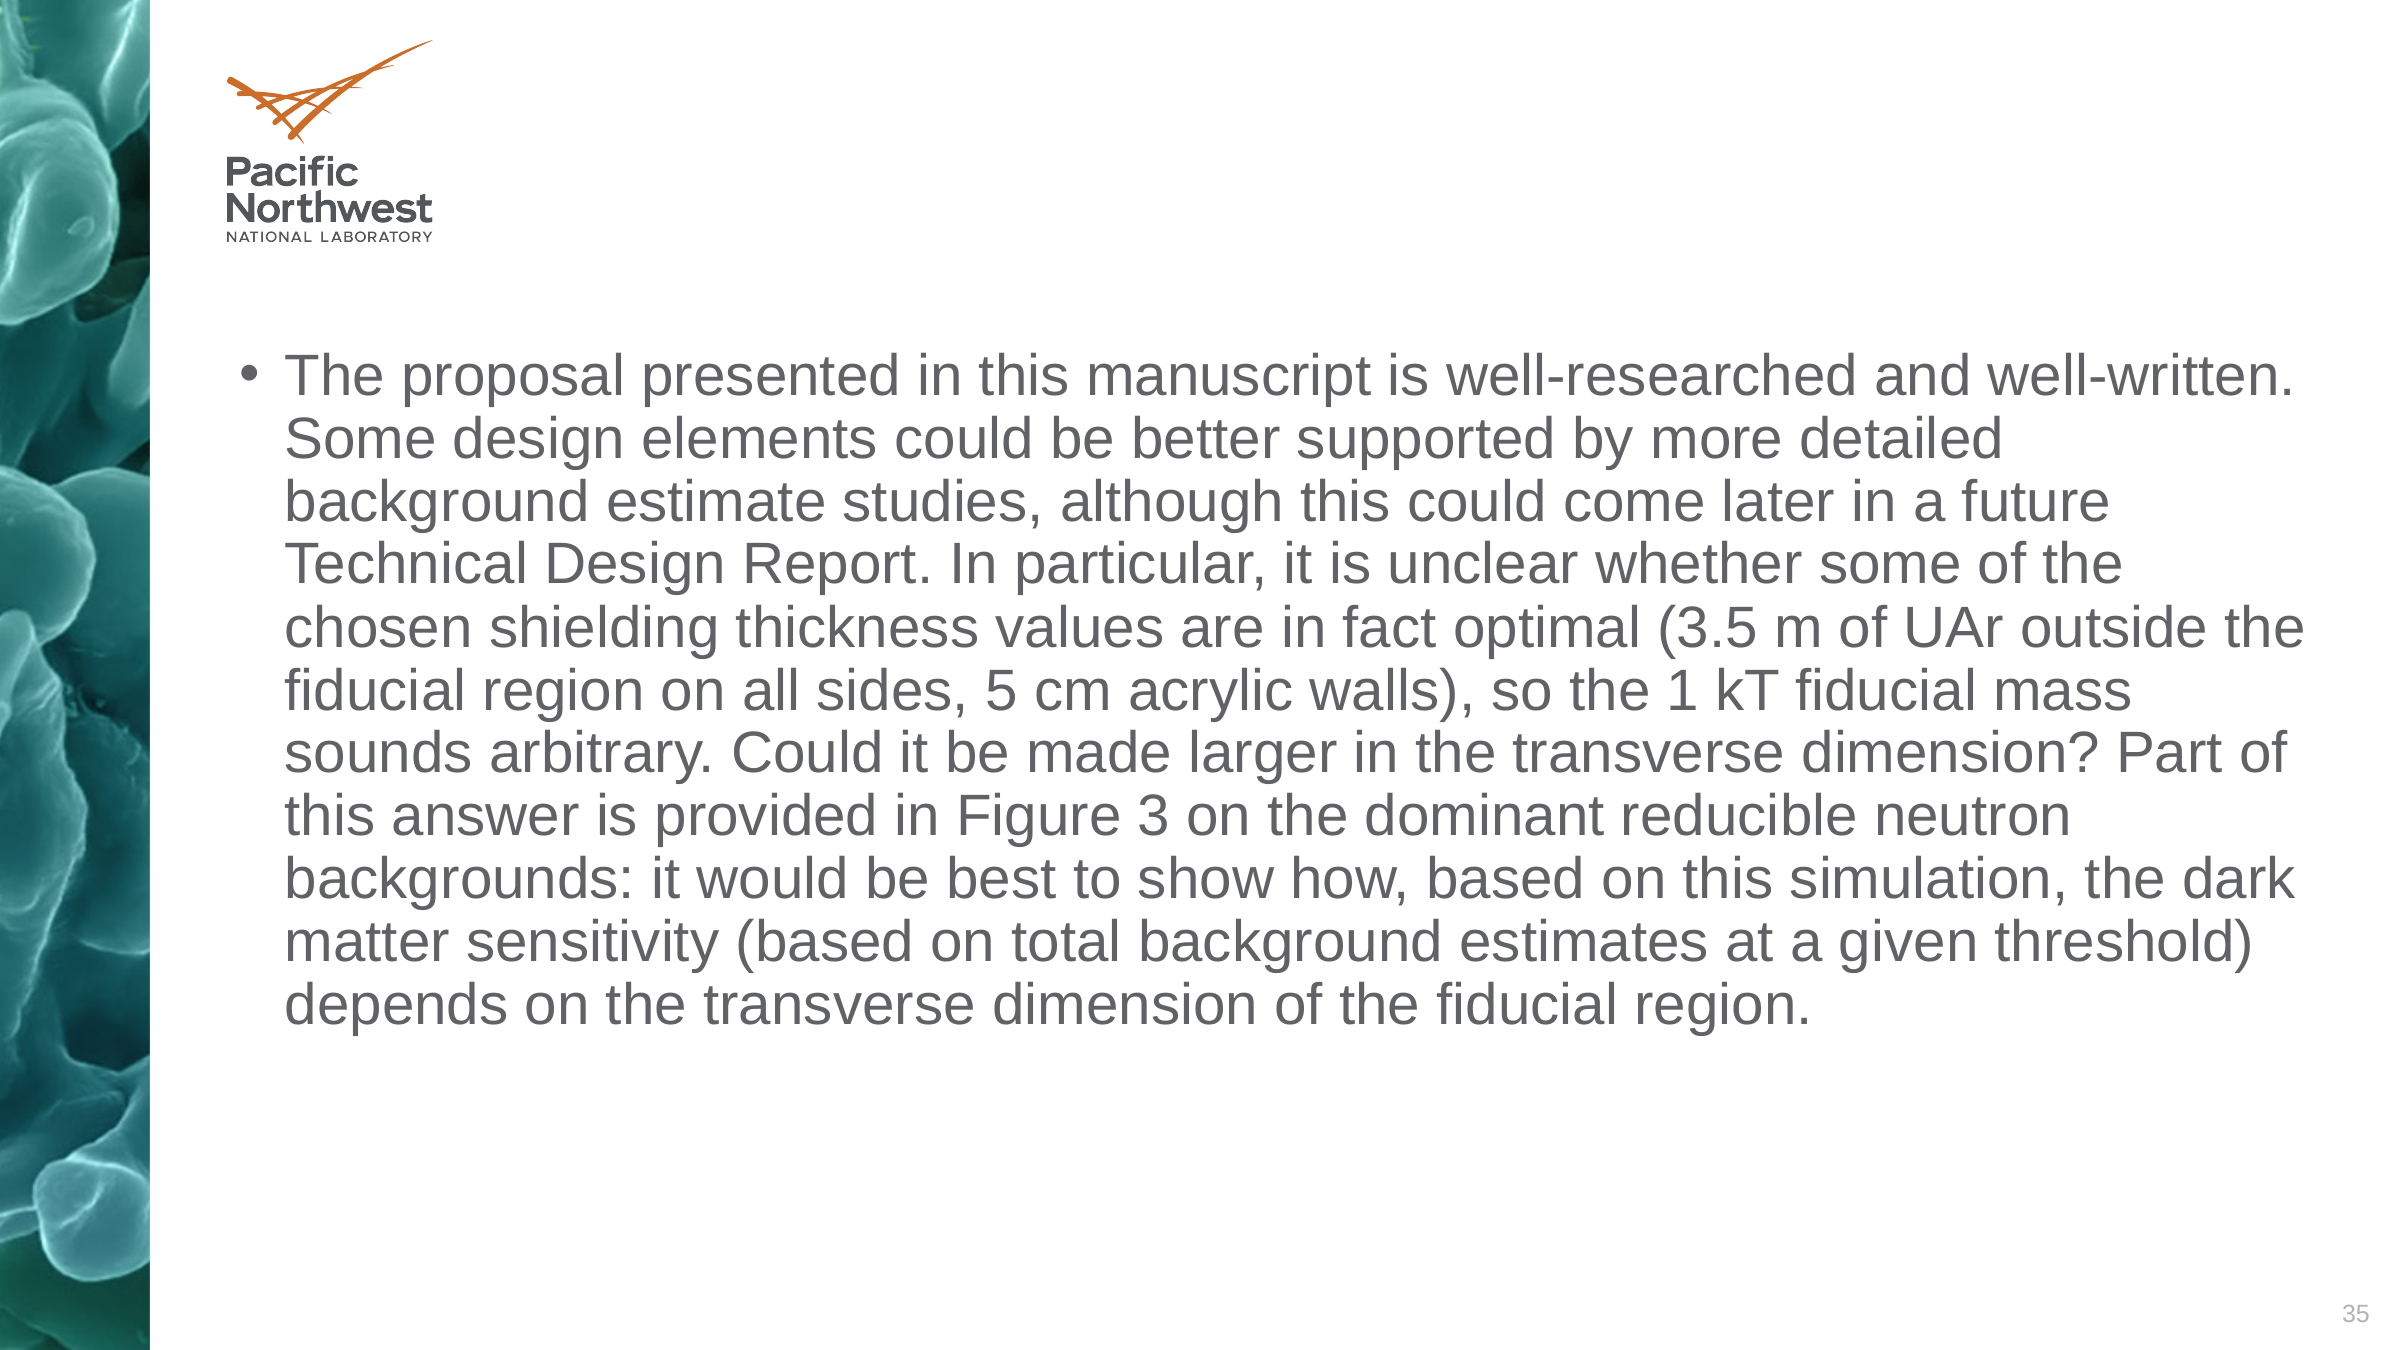

#
The proposal presented in this manuscript is well-researched and well-written. Some design elements could be better supported by more detailed background estimate studies, although this could come later in a future Technical Design Report. In particular, it is unclear whether some of the chosen shielding thickness values are in fact optimal (3.5 m of UAr outside the fiducial region on all sides, 5 cm acrylic walls), so the 1 kT fiducial mass sounds arbitrary. Could it be made larger in the transverse dimension? Part of this answer is provided in Figure 3 on the dominant reducible neutron backgrounds: it would be best to show how, based on this simulation, the dark matter sensitivity (based on total background estimates at a given threshold) depends on the transverse dimension of the fiducial region.

35